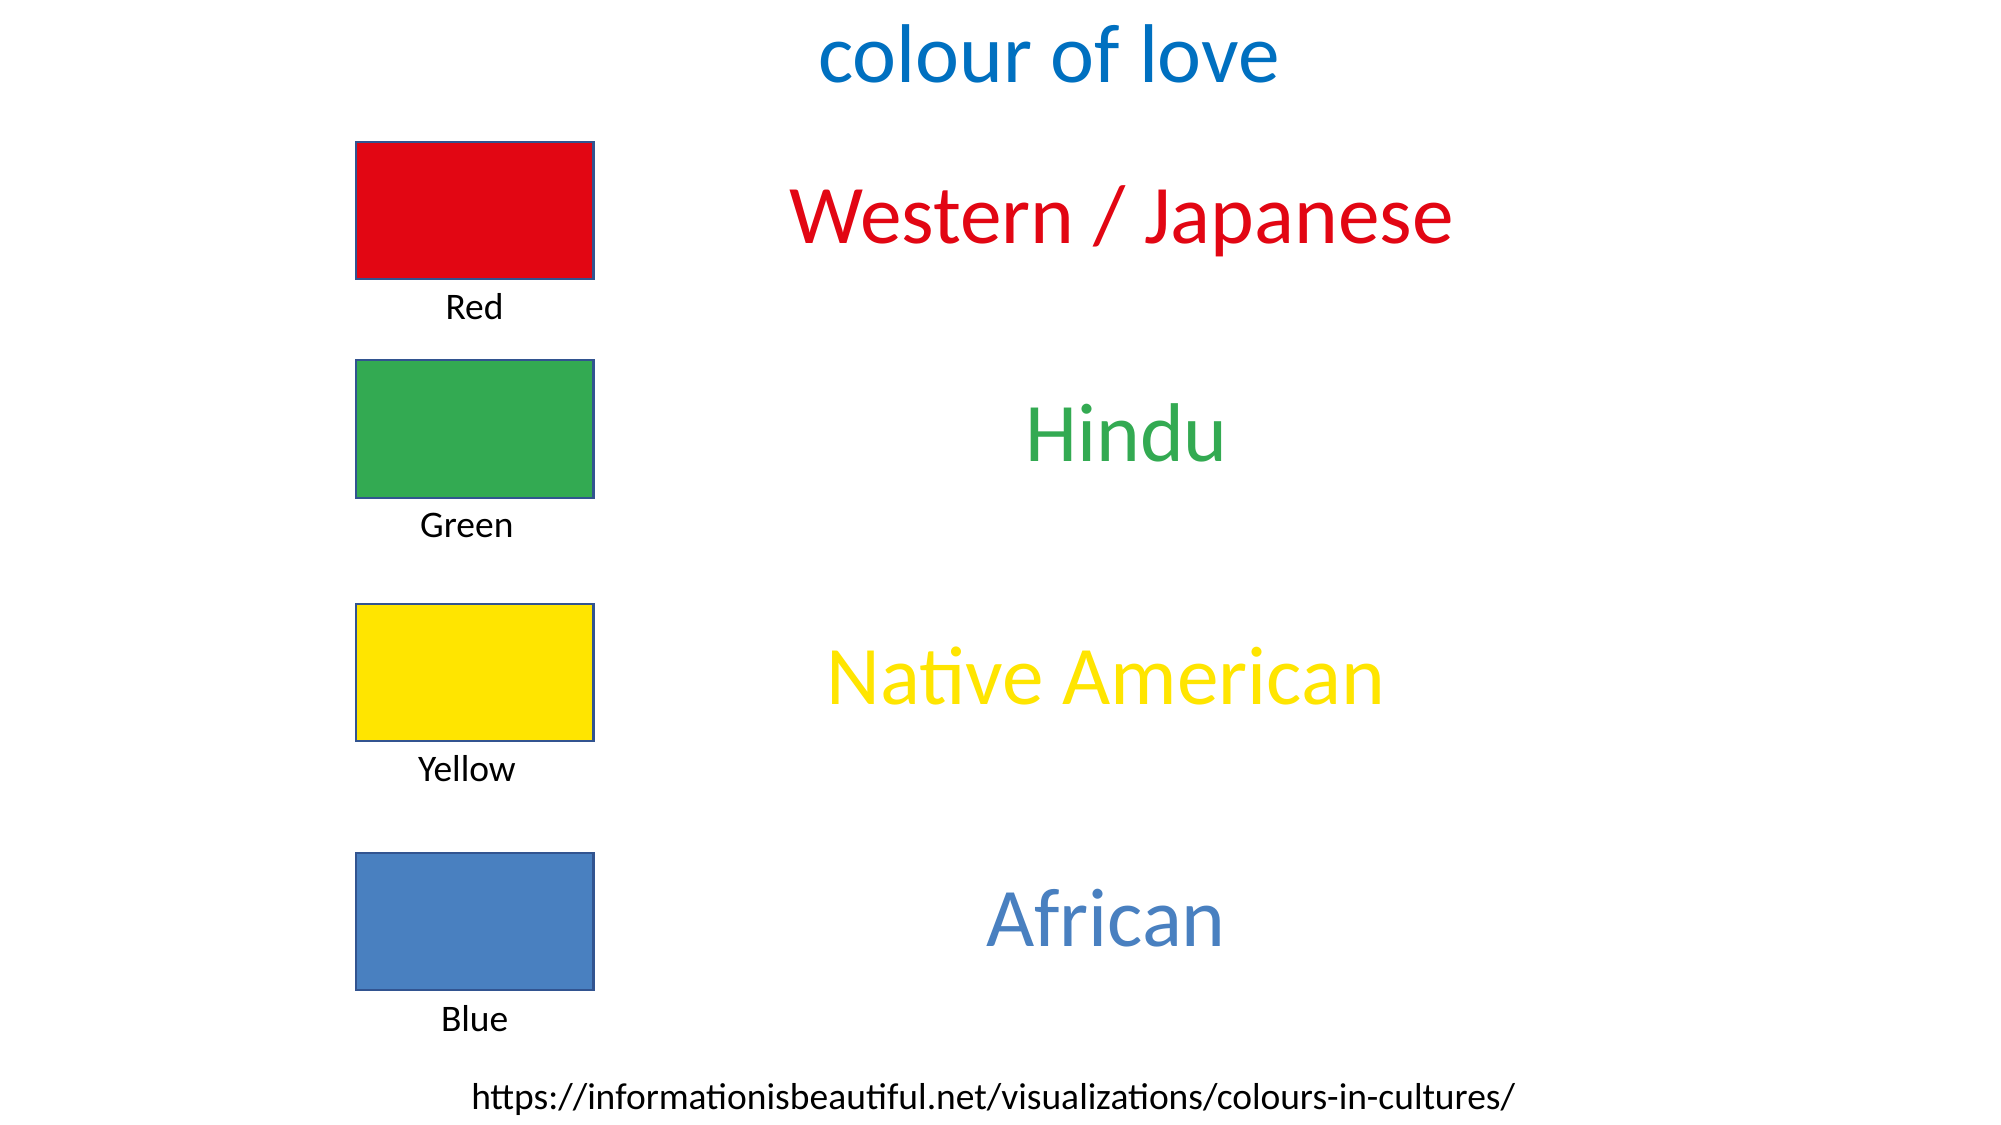

colour of love

Western / Japanese
Red

Hindu
Green

Native American
Yellow

African
Blue
https://informationisbeautiful.net/visualizations/colours-in-cultures/